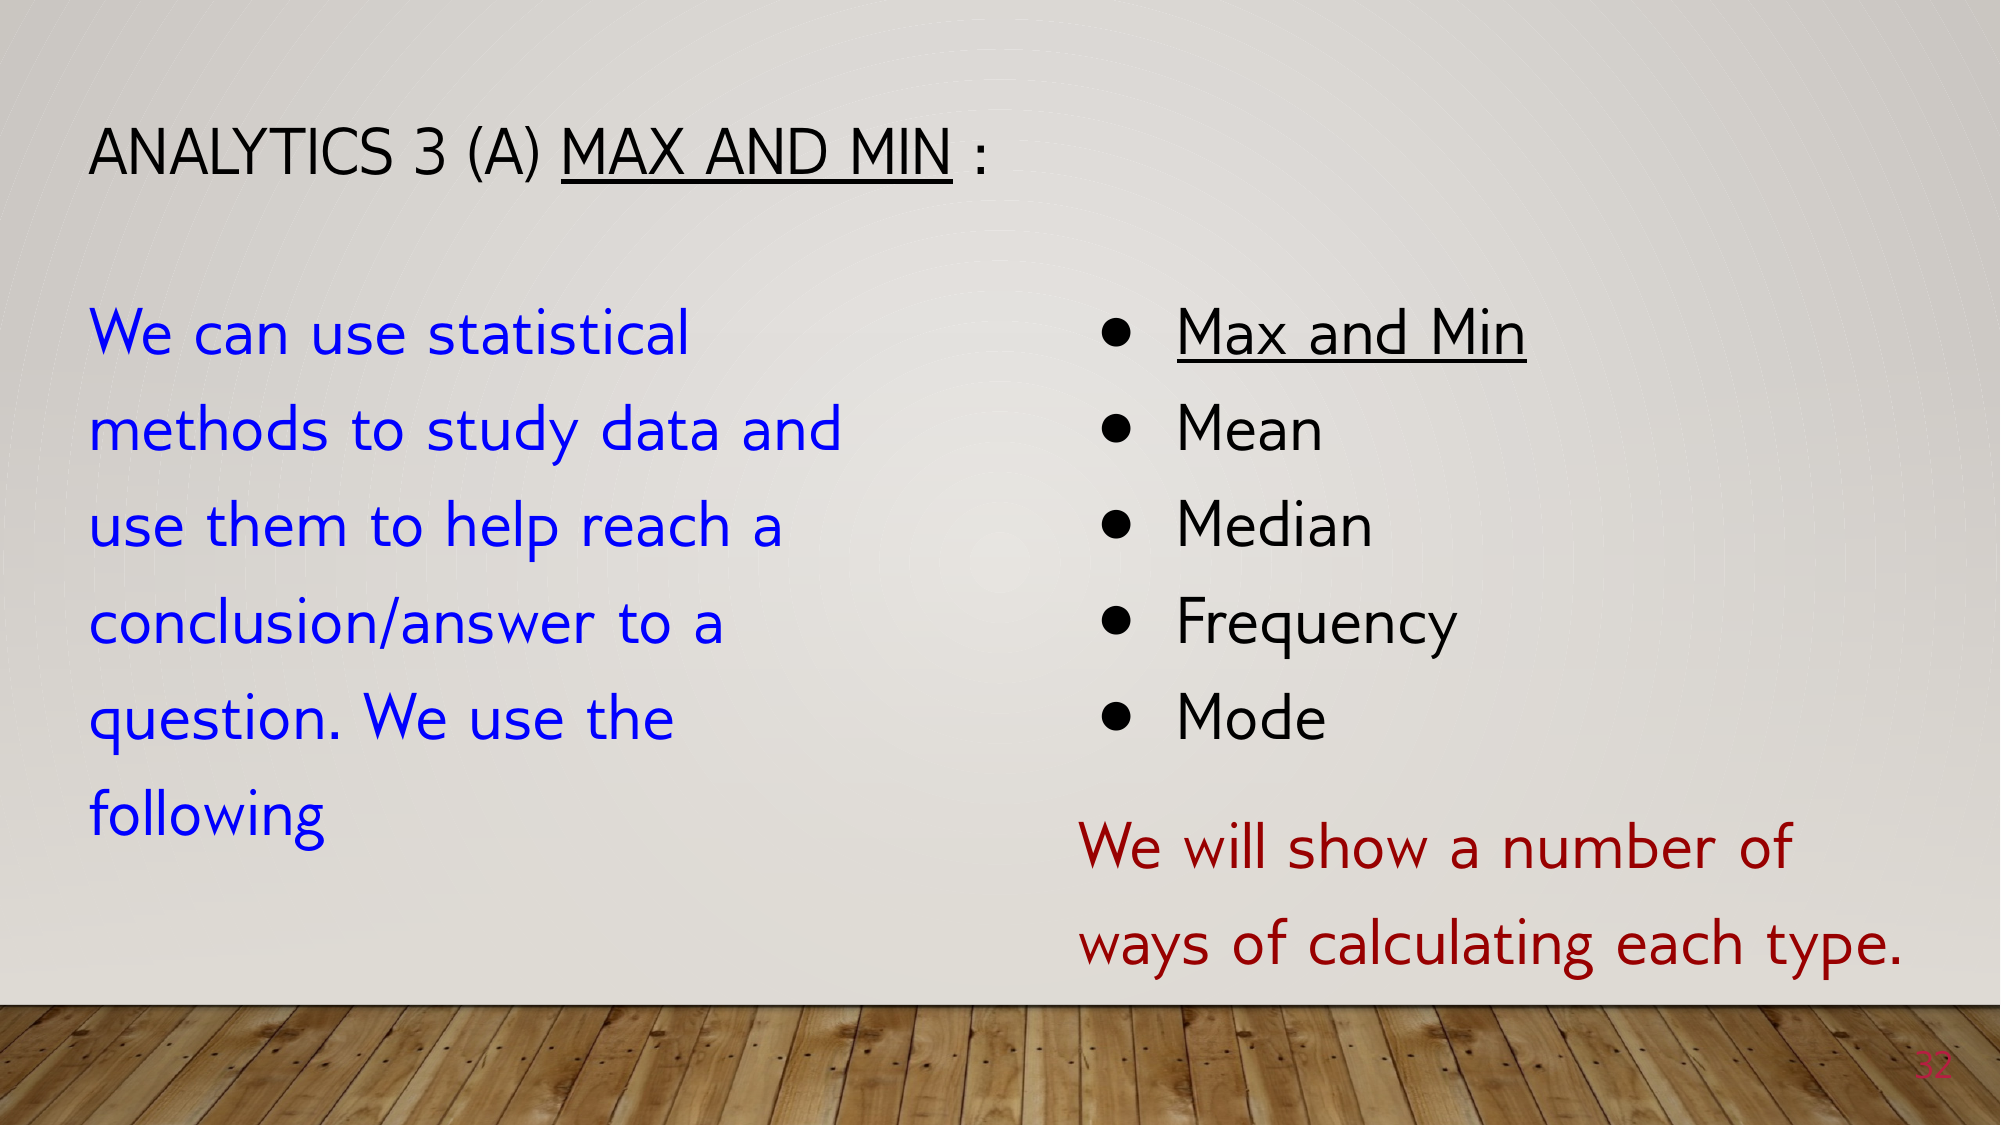

# Analytics 3 (a) Max and min :
We can use statistical methods to study data and use them to help reach a conclusion/answer to a question. We use the following

Max and Min
Mean
Median
Frequency
Mode
We will show a number of ways of calculating each type.

32